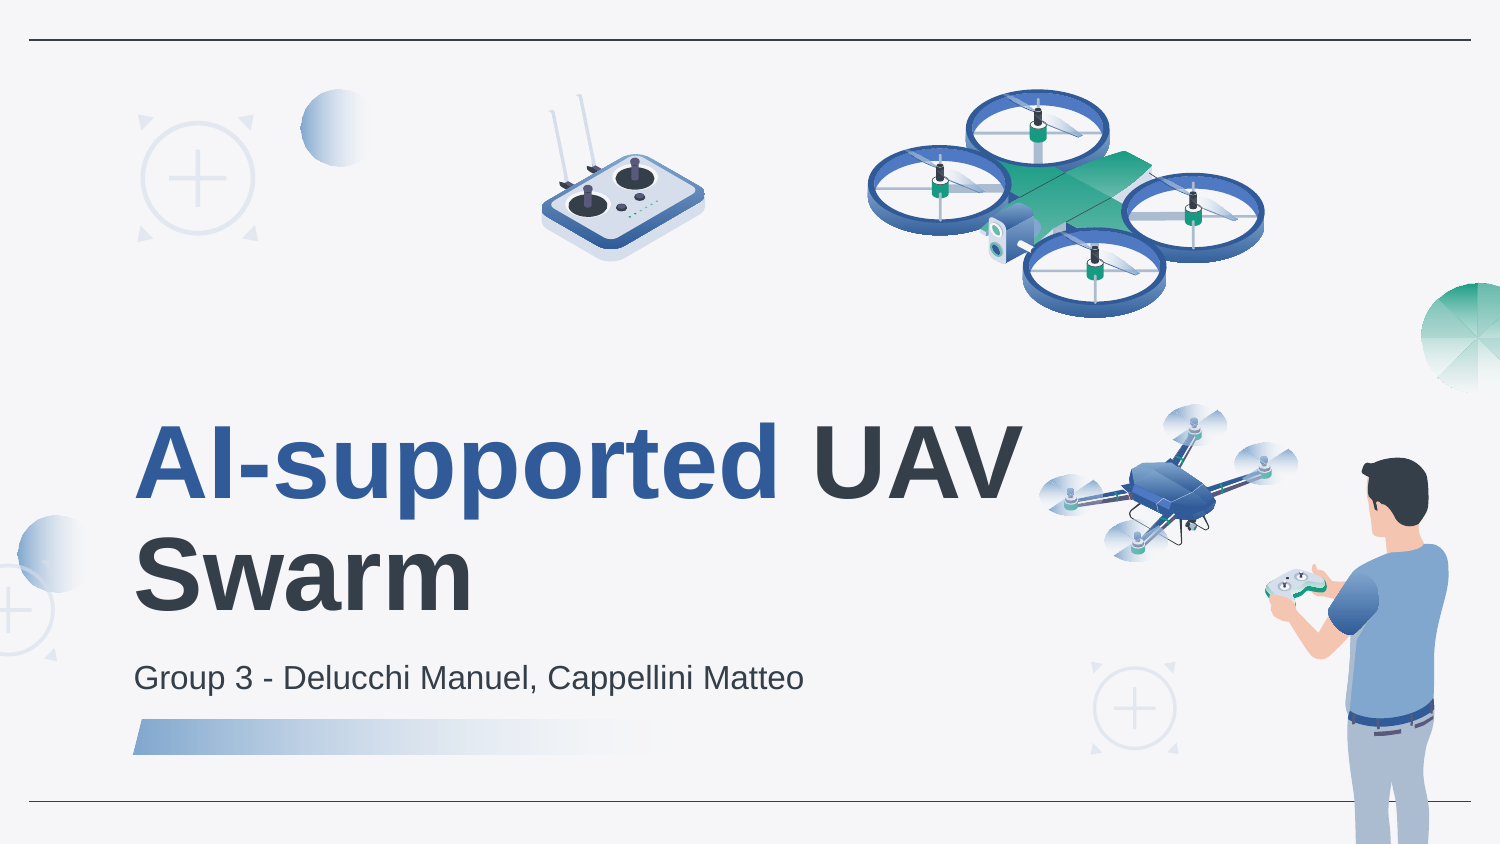

# AI-supported UAV Swarm

Group 3 - Delucchi Manuel, Cappellini Matteo